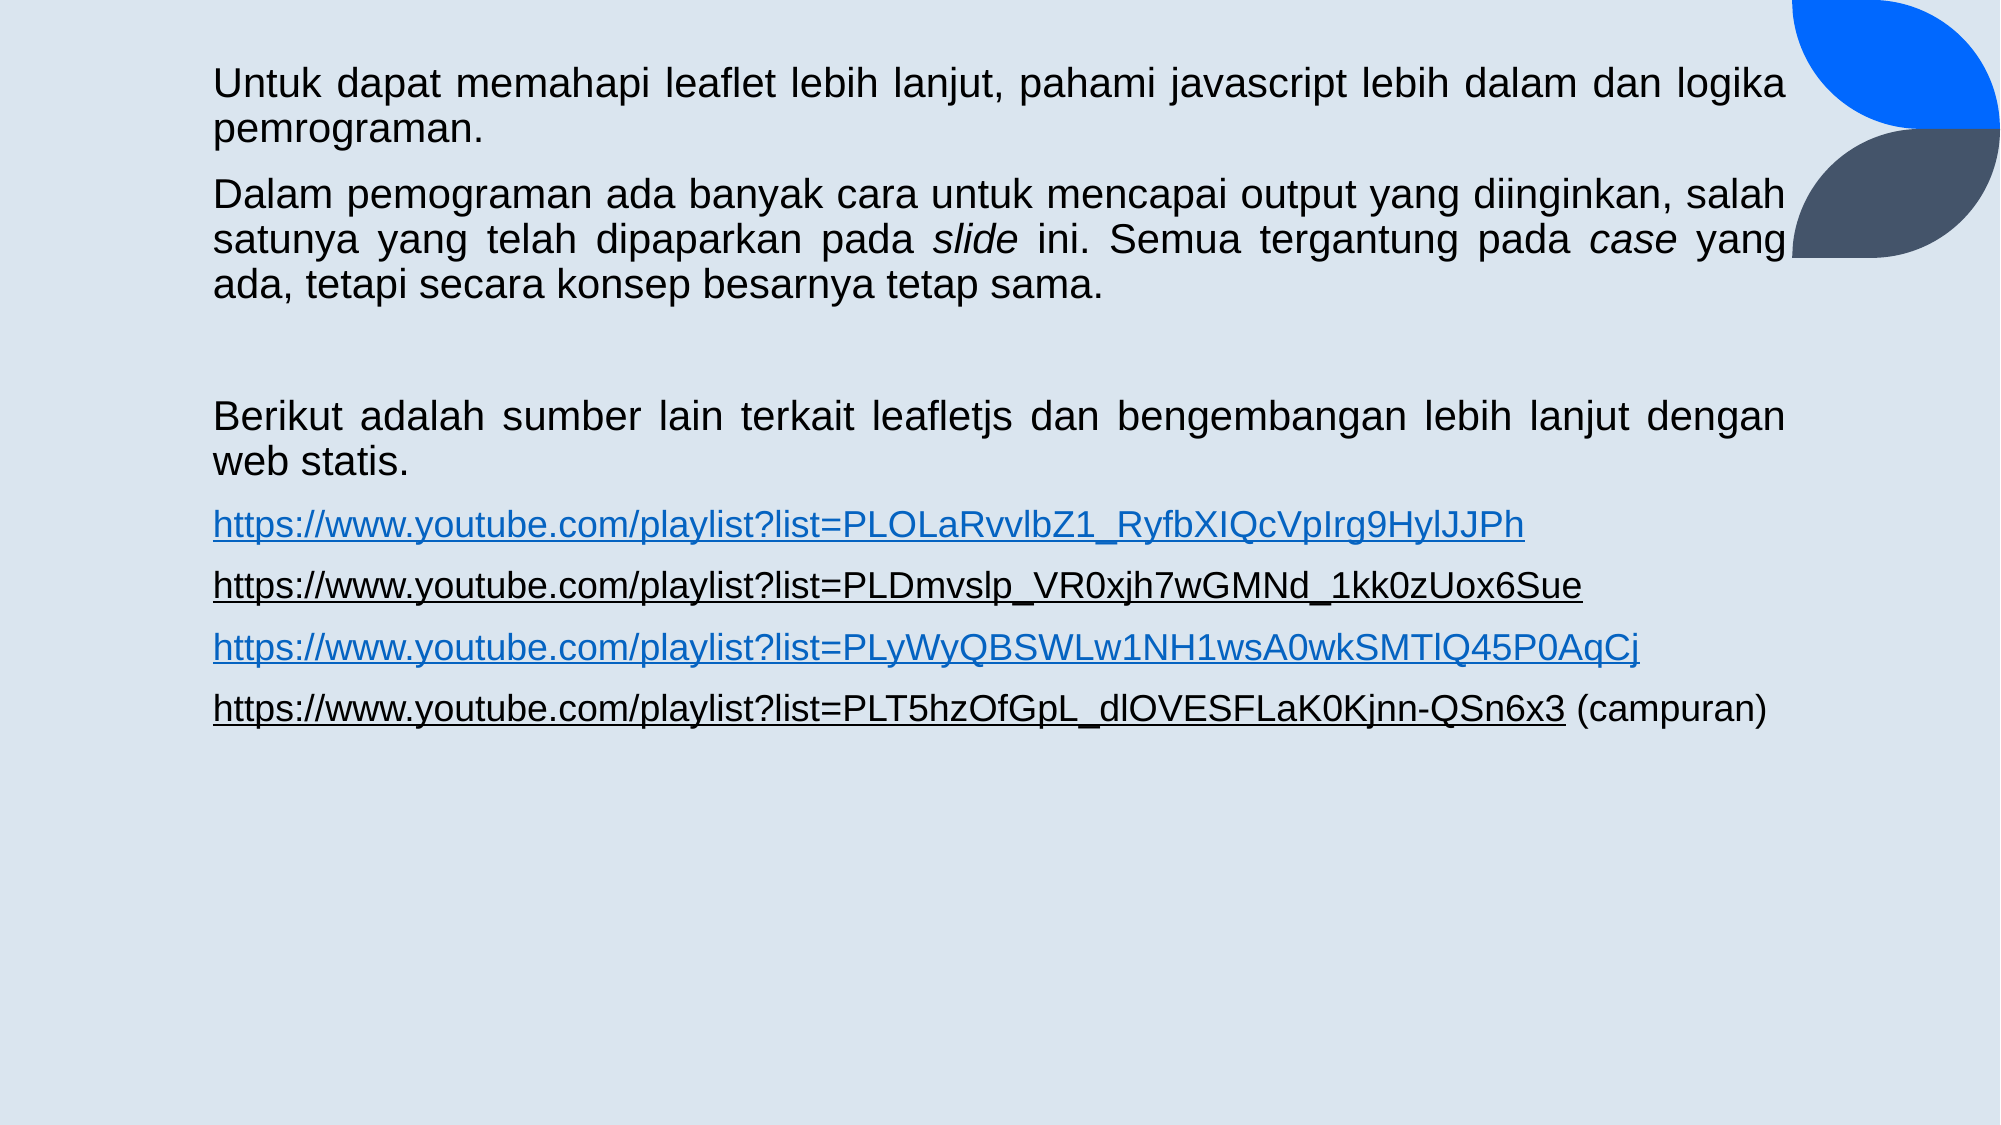

Untuk dapat memahapi leaflet lebih lanjut, pahami javascript lebih dalam dan logika pemrograman.
Dalam pemograman ada banyak cara untuk mencapai output yang diinginkan, salah satunya yang telah dipaparkan pada slide ini. Semua tergantung pada case yang ada, tetapi secara konsep besarnya tetap sama.

Berikut adalah sumber lain terkait leafletjs dan bengembangan lebih lanjut dengan web statis.
https://www.youtube.com/playlist?list=PLOLaRvvlbZ1_RyfbXIQcVpIrg9HylJJPh
https://www.youtube.com/playlist?list=PLDmvslp_VR0xjh7wGMNd_1kk0zUox6Sue
https://www.youtube.com/playlist?list=PLyWyQBSWLw1NH1wsA0wkSMTlQ45P0AqCj
https://www.youtube.com/playlist?list=PLT5hzOfGpL_dlOVESFLaK0Kjnn-QSn6x3 (campuran)